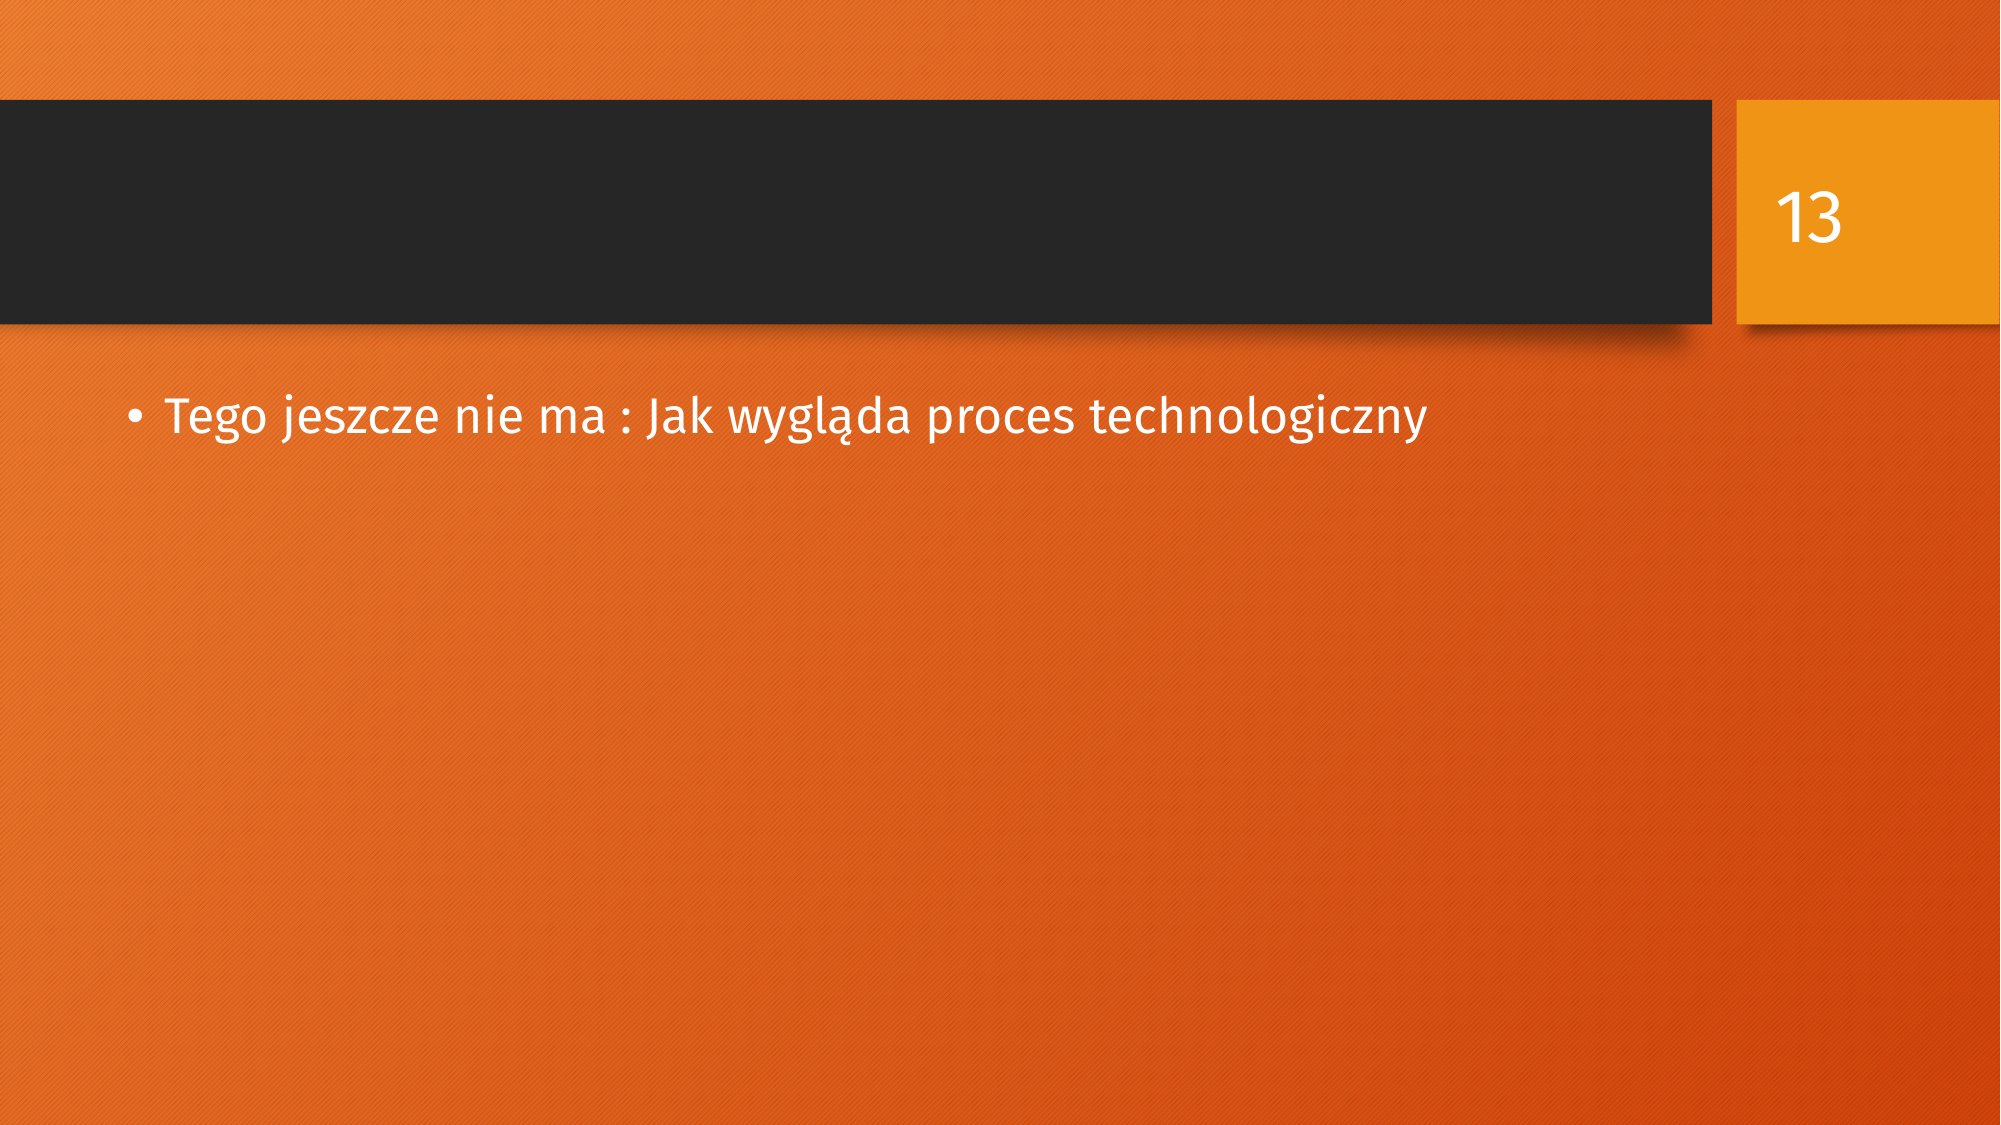

13
#
Tego jeszcze nie ma : Jak wygląda proces technologiczny